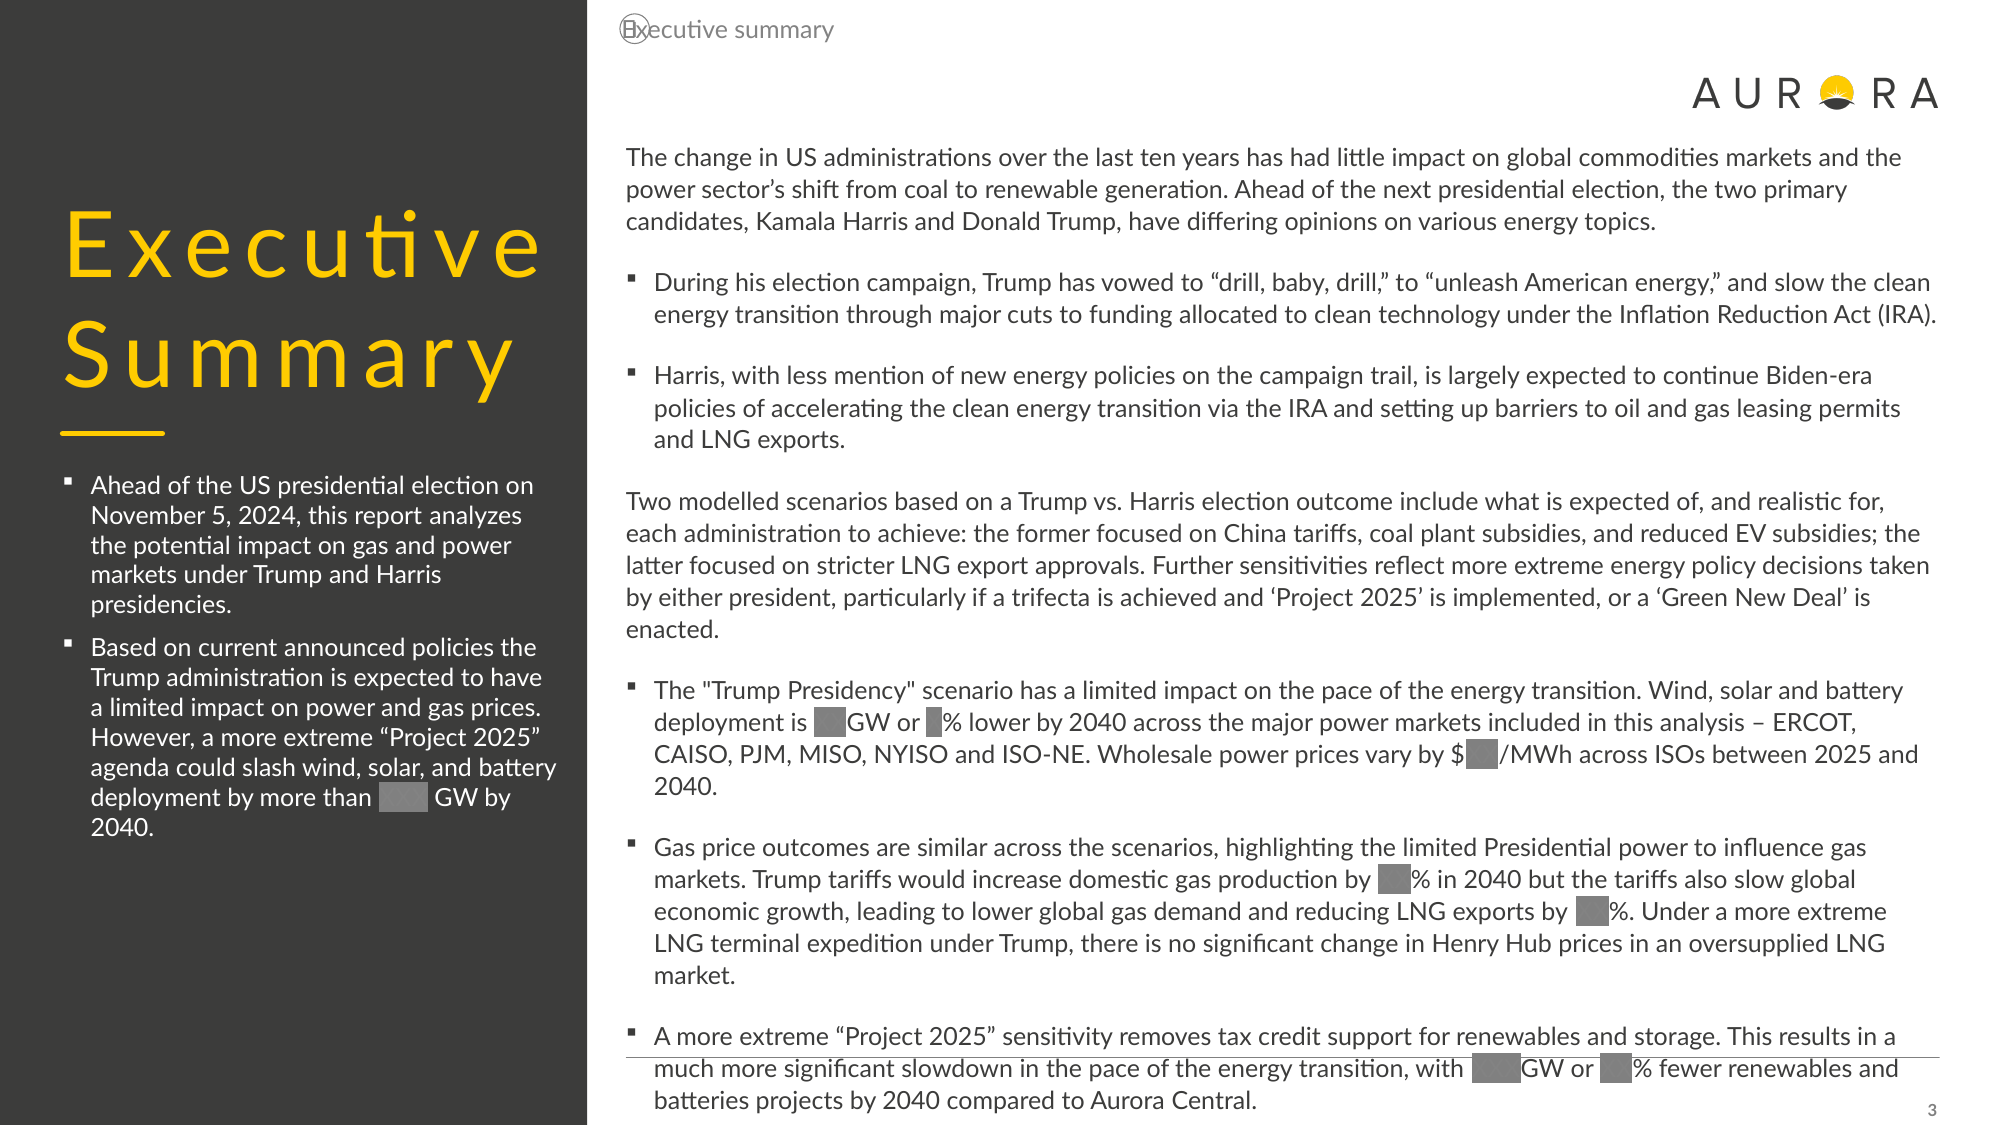

Executive summary
I
The change in US administrations over the last ten years has had little impact on global commodities markets and the power sector’s shift from coal to renewable generation. Ahead of the next presidential election, the two primary candidates, Kamala Harris and Donald Trump, have differing opinions on various energy topics.
During his election campaign, Trump has vowed to “drill, baby, drill,” to “unleash American energy,” and slow the clean energy transition through major cuts to funding allocated to clean technology under the Inflation Reduction Act (IRA).
Harris, with less mention of new energy policies on the campaign trail, is largely expected to continue Biden-era policies of accelerating the clean energy transition via the IRA and setting up barriers to oil and gas leasing permits and LNG exports.
Two modelled scenarios based on a Trump vs. Harris election outcome include what is expected of, and realistic for, each administration to achieve: the former focused on China tariffs, coal plant subsidies, and reduced EV subsidies; the latter focused on stricter LNG export approvals. Further sensitivities reflect more extreme energy policy decisions taken by either president, particularly if a trifecta is achieved and ‘Project 2025’ is implemented, or a ‘Green New Deal’ is enacted.
The "Trump Presidency" scenario has a limited impact on the pace of the energy transition. Wind, solar and battery deployment is XXGW or X% lower by 2040 across the major power markets included in this analysis – ERCOT, CAISO, PJM, MISO, NYISO and ISO-NE. Wholesale power prices vary by $XX/MWh across ISOs between 2025 and 2040.
Gas price outcomes are similar across the scenarios, highlighting the limited Presidential power to influence gas markets. Trump tariffs would increase domestic gas production by XX% in 2040 but the tariffs also slow global economic growth, leading to lower global gas demand and reducing LNG exports by XX%. Under a more extreme LNG terminal expedition under Trump, there is no significant change in Henry Hub prices in an oversupplied LNG market.
A more extreme “Project 2025” sensitivity removes tax credit support for renewables and storage. This results in a much more significant slowdown in the pace of the energy transition, with XXXGW or XX% fewer renewables and batteries projects by 2040 compared to Aurora Central.
Ahead of the US presidential election on November 5, 2024, this report analyzes the potential impact on gas and power markets under Trump and Harris presidencies.
Based on current announced policies the Trump administration is expected to have a limited impact on power and gas prices. However, a more extreme “Project 2025” agenda could slash wind, solar, and battery deployment by more than XXX GW by 2040.